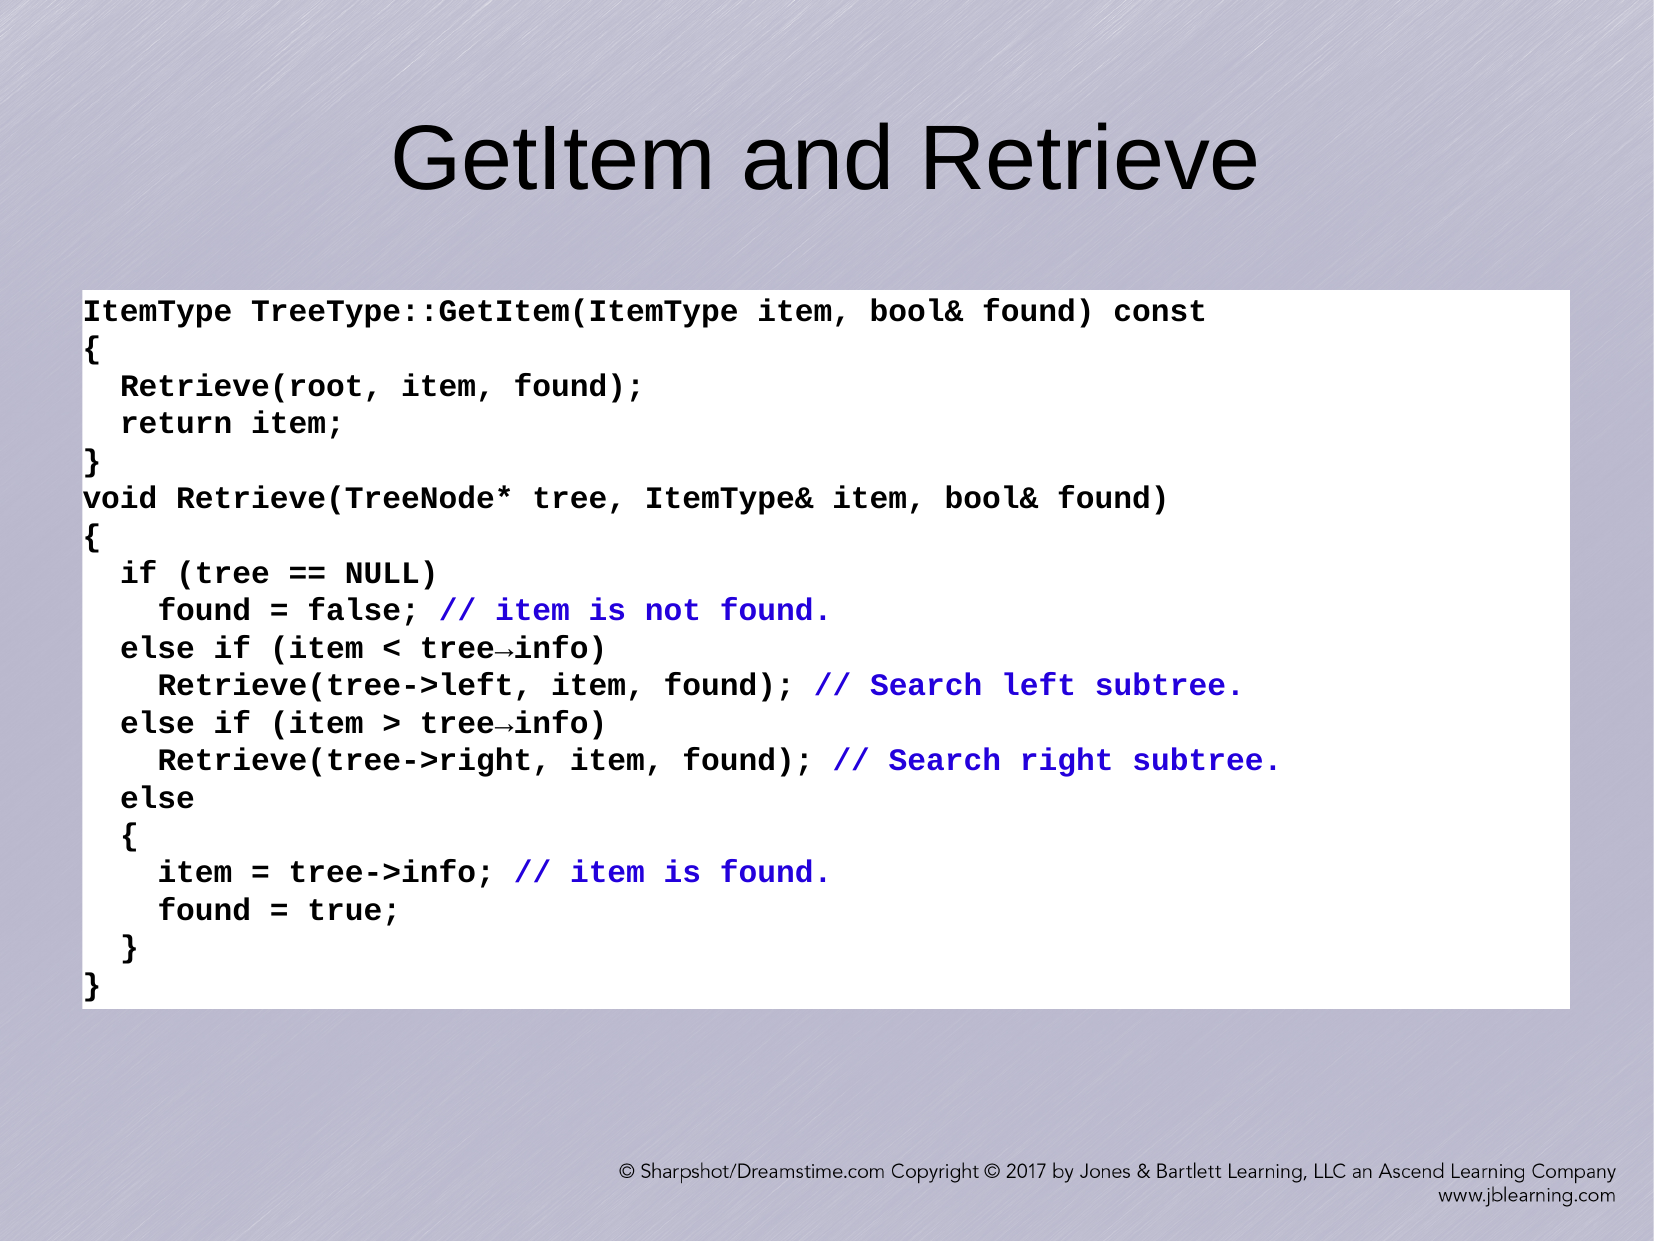

GetItem and Retrieve
ItemType TreeType::GetItem(ItemType item, bool& found) const
{
  Retrieve(root, item, found);
  return item;
}
void Retrieve(TreeNode* tree, ItemType& item, bool& found)
{
  if (tree == NULL)
    found = false; // item is not found.
  else if (item < tree→info)
    Retrieve(tree->left, item, found); // Search left subtree.
  else if (item > tree→info)
    Retrieve(tree->right, item, found); // Search right subtree.
  else
  {
    item = tree->info; // item is found.
    found = true;
  }
}